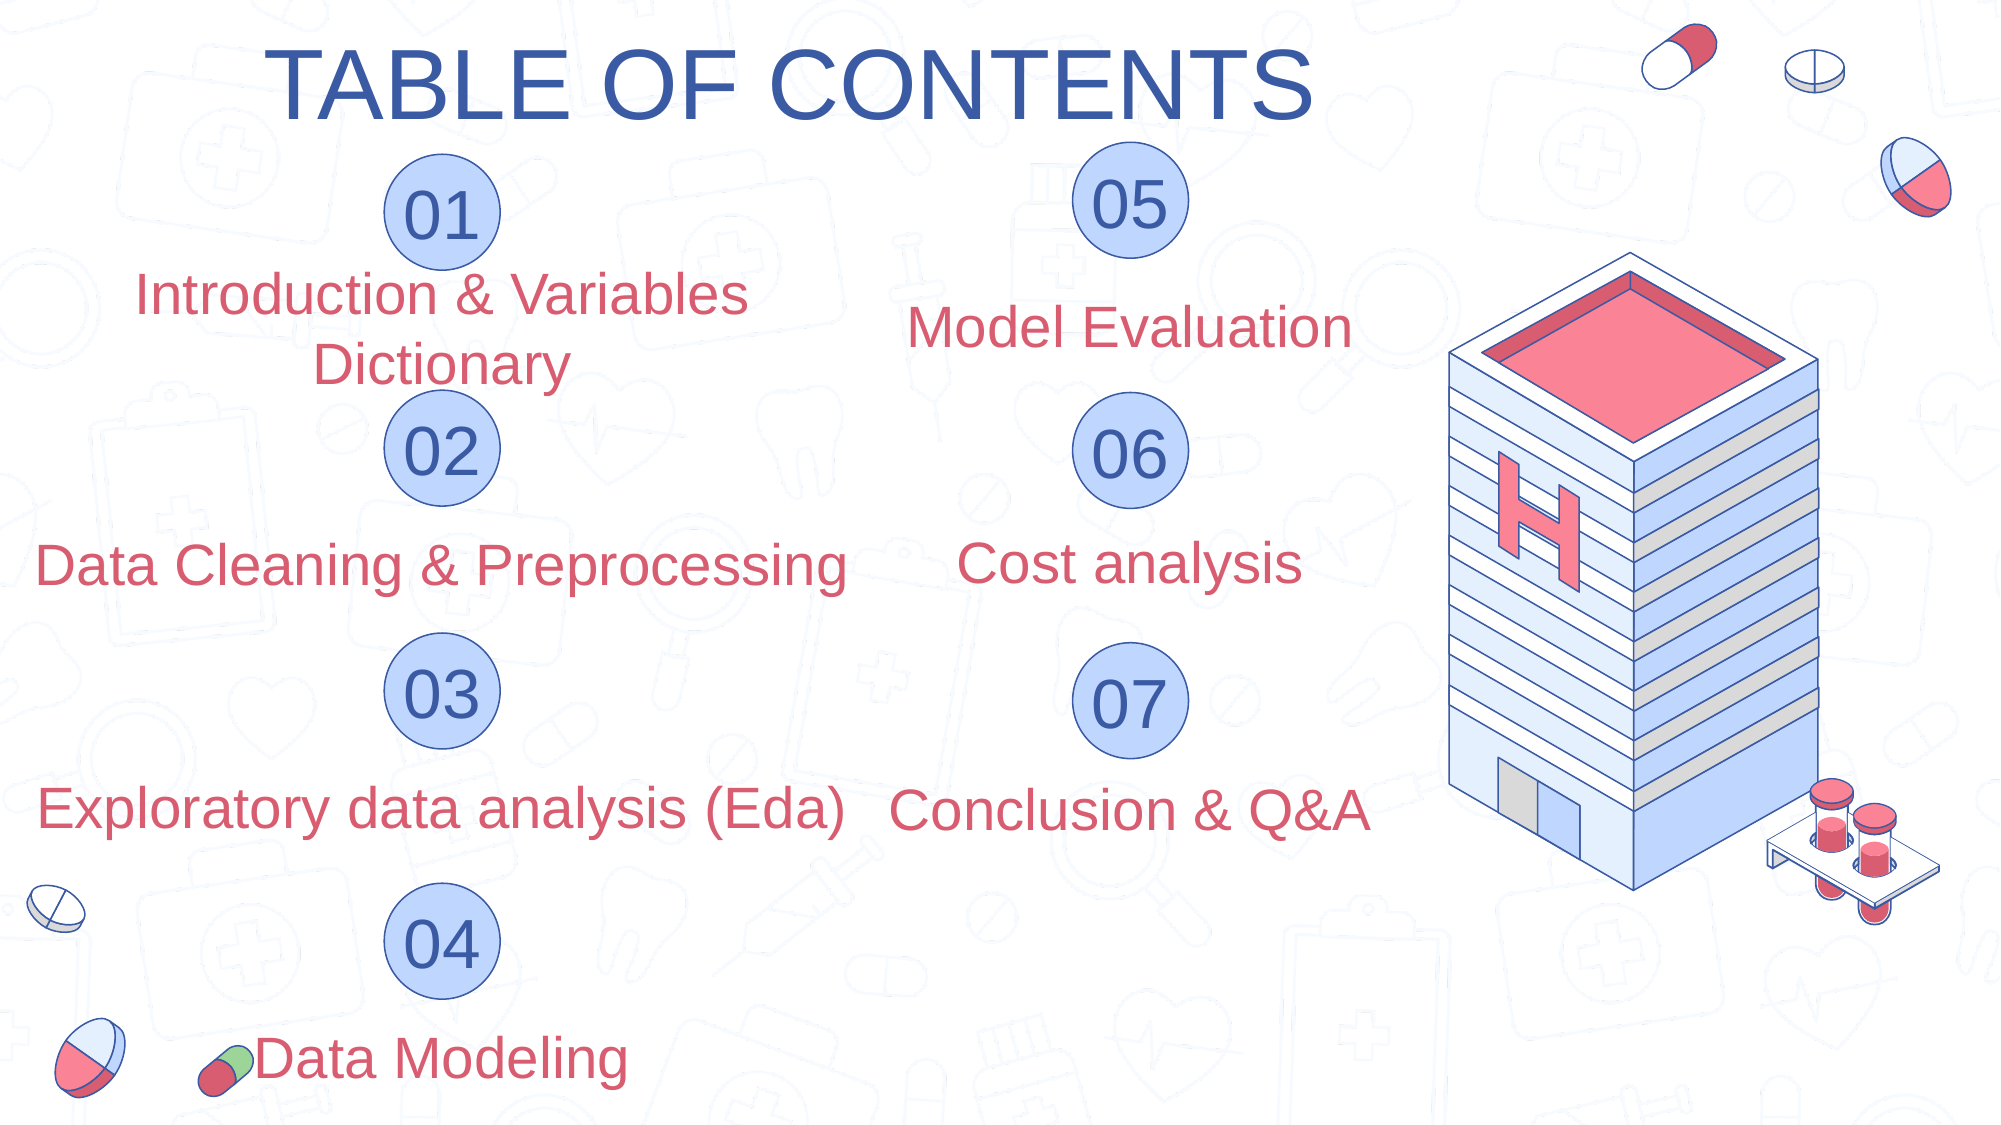

# TABLE OF CONTENTS

05
01

Introduction & Variables Dictionary
Model Evaluation

02
06
Data Cleaning & Preprocessing
Cost analysis

03
07
Exploratory data analysis (Eda)
Conclusion & Q&A

04
Data Modeling